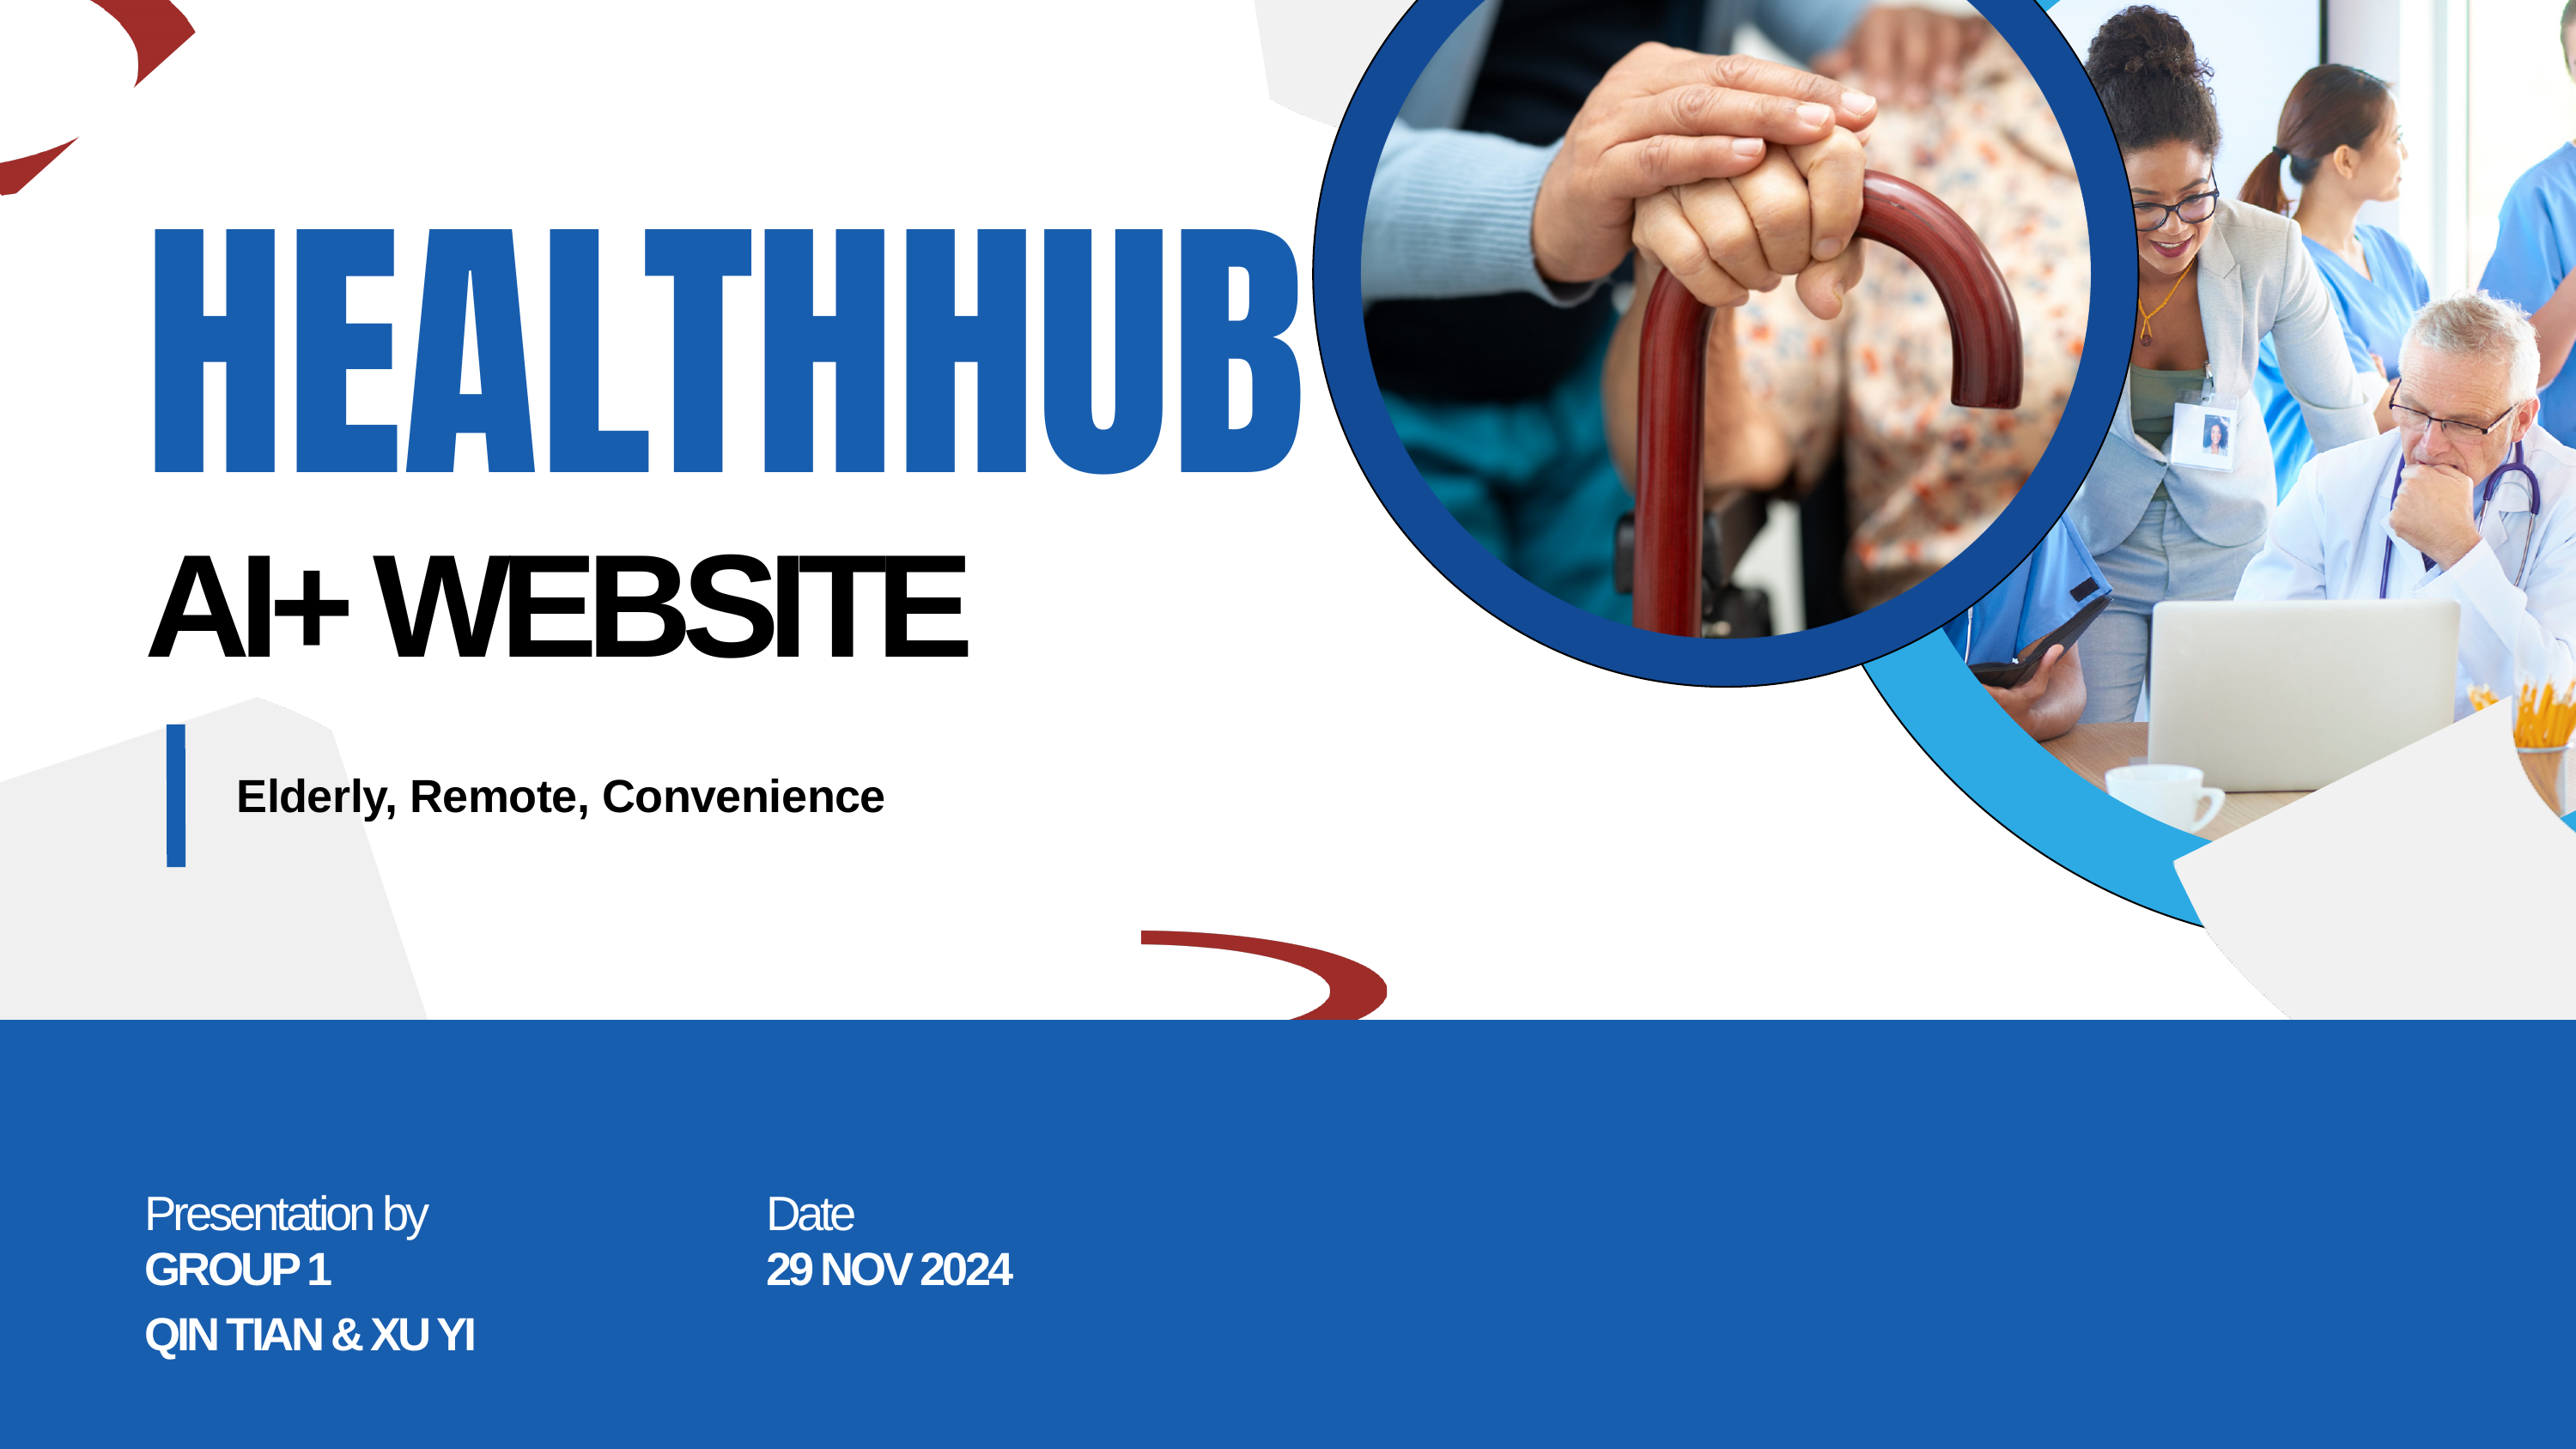

HEALTHHUB
AI+ WEBSITE

Elderly, Remote, Convenience

Presentation by
Date
GROUP 1
QIN TIAN & XU YI
29 NOV 2024